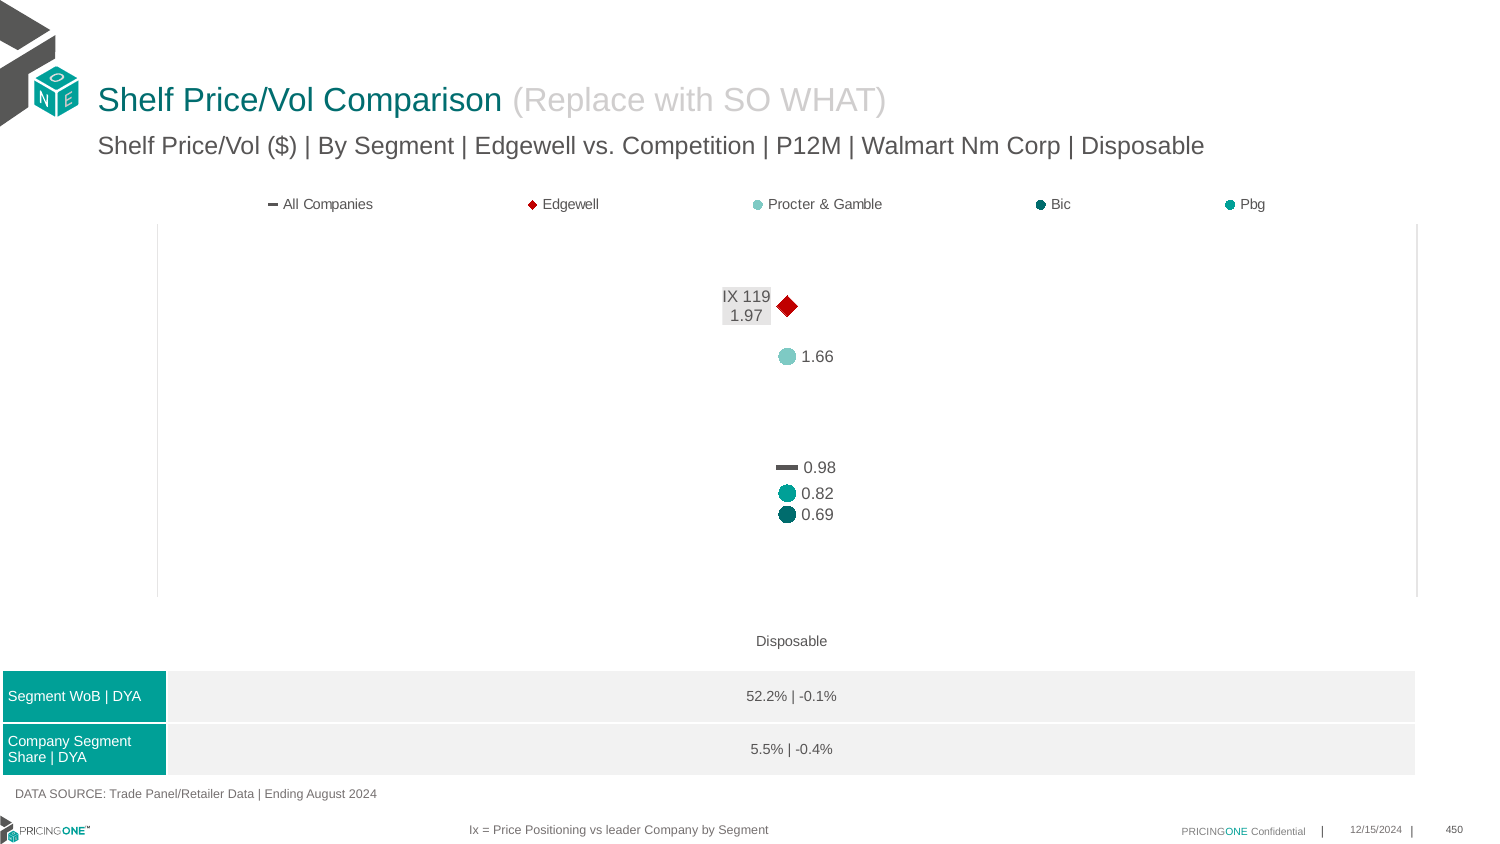

# Shelf Price/Vol Comparison (Replace with SO WHAT)
Shelf Price/Vol ($) | By Segment | Edgewell vs. Competition | P12M | Walmart Nm Corp | Disposable

### Chart

| Category | All Companies | Edgewell | Procter & Gamble | Bic | Pbg |
|---|---|---|---|---|---|
| IX 119 | 0.98 | 1.97 | 1.66 | 0.69 | 0.82 |
|  | Disposable |
| --- | --- |
| Segment WoB | DYA | 52.2% | -0.1% |
| Company Segment Share | DYA | 5.5% | -0.4% |
DATA SOURCE: Trade Panel/Retailer Data | Ending August 2024
Ix = Price Positioning vs leader Company by Segment
12/15/2024
450